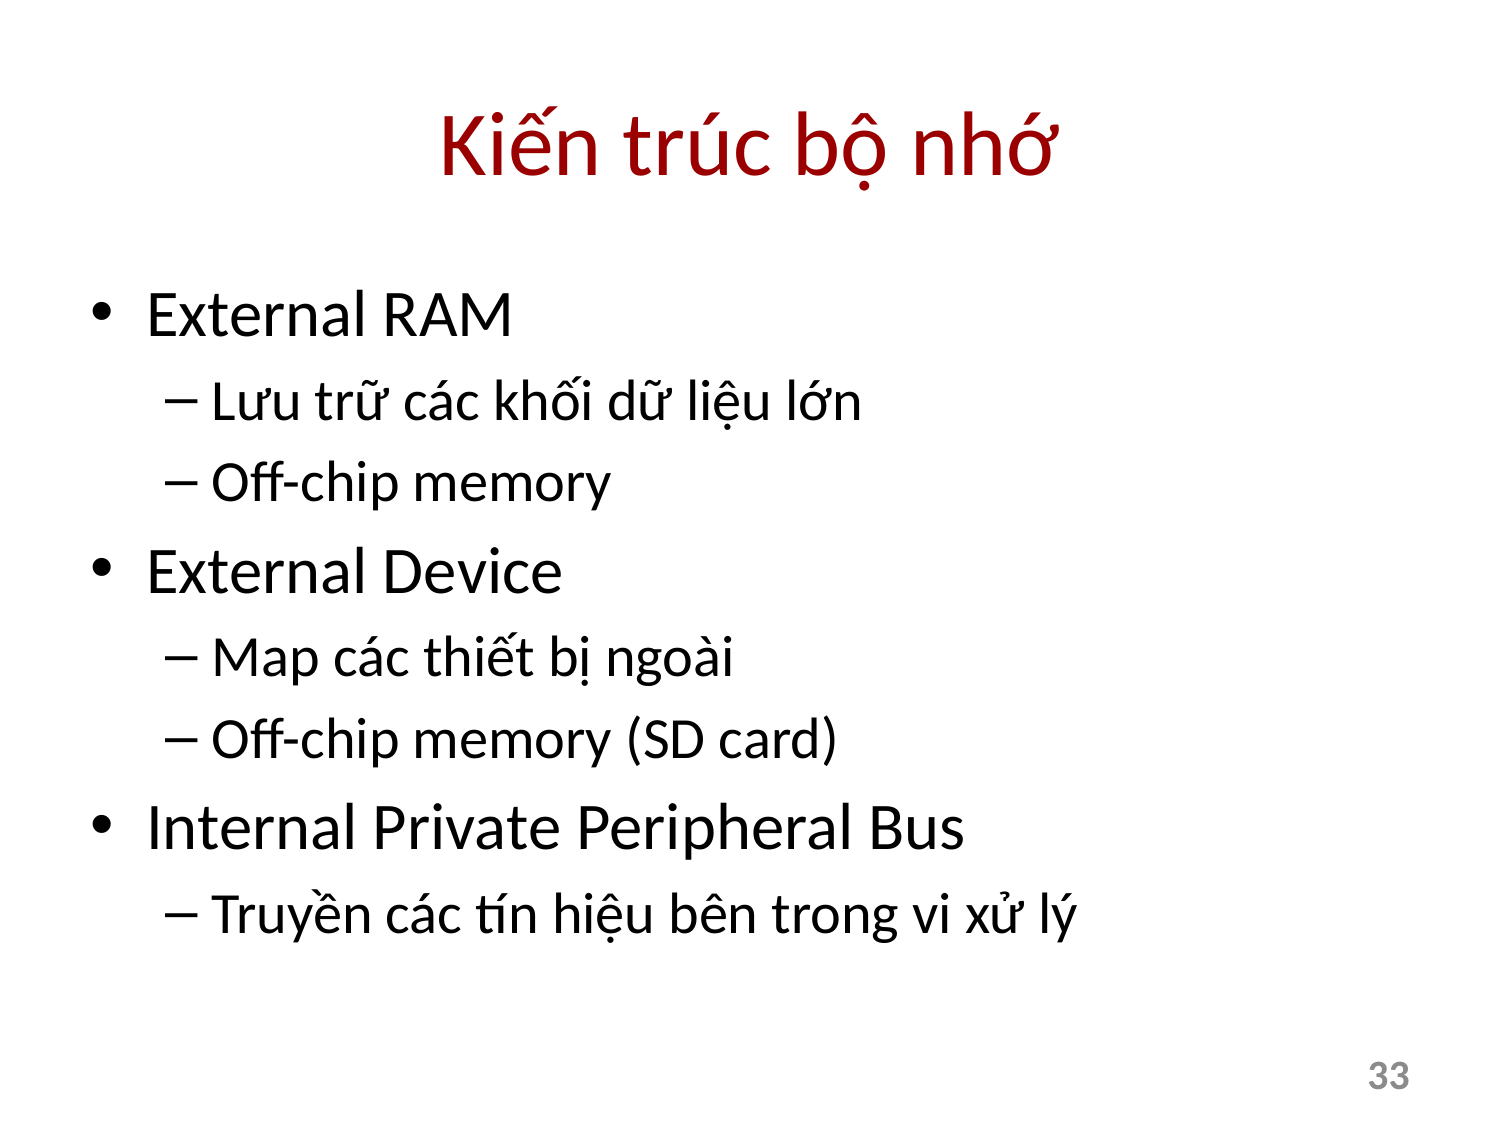

# Kiến trúc bộ nhớ
External RAM
Lưu trữ các khối dữ liệu lớn
Off-chip memory
External Device
Map các thiết bị ngoài
Off-chip memory (SD card)
Internal Private Peripheral Bus
Truyền các tín hiệu bên trong vi xử lý
33